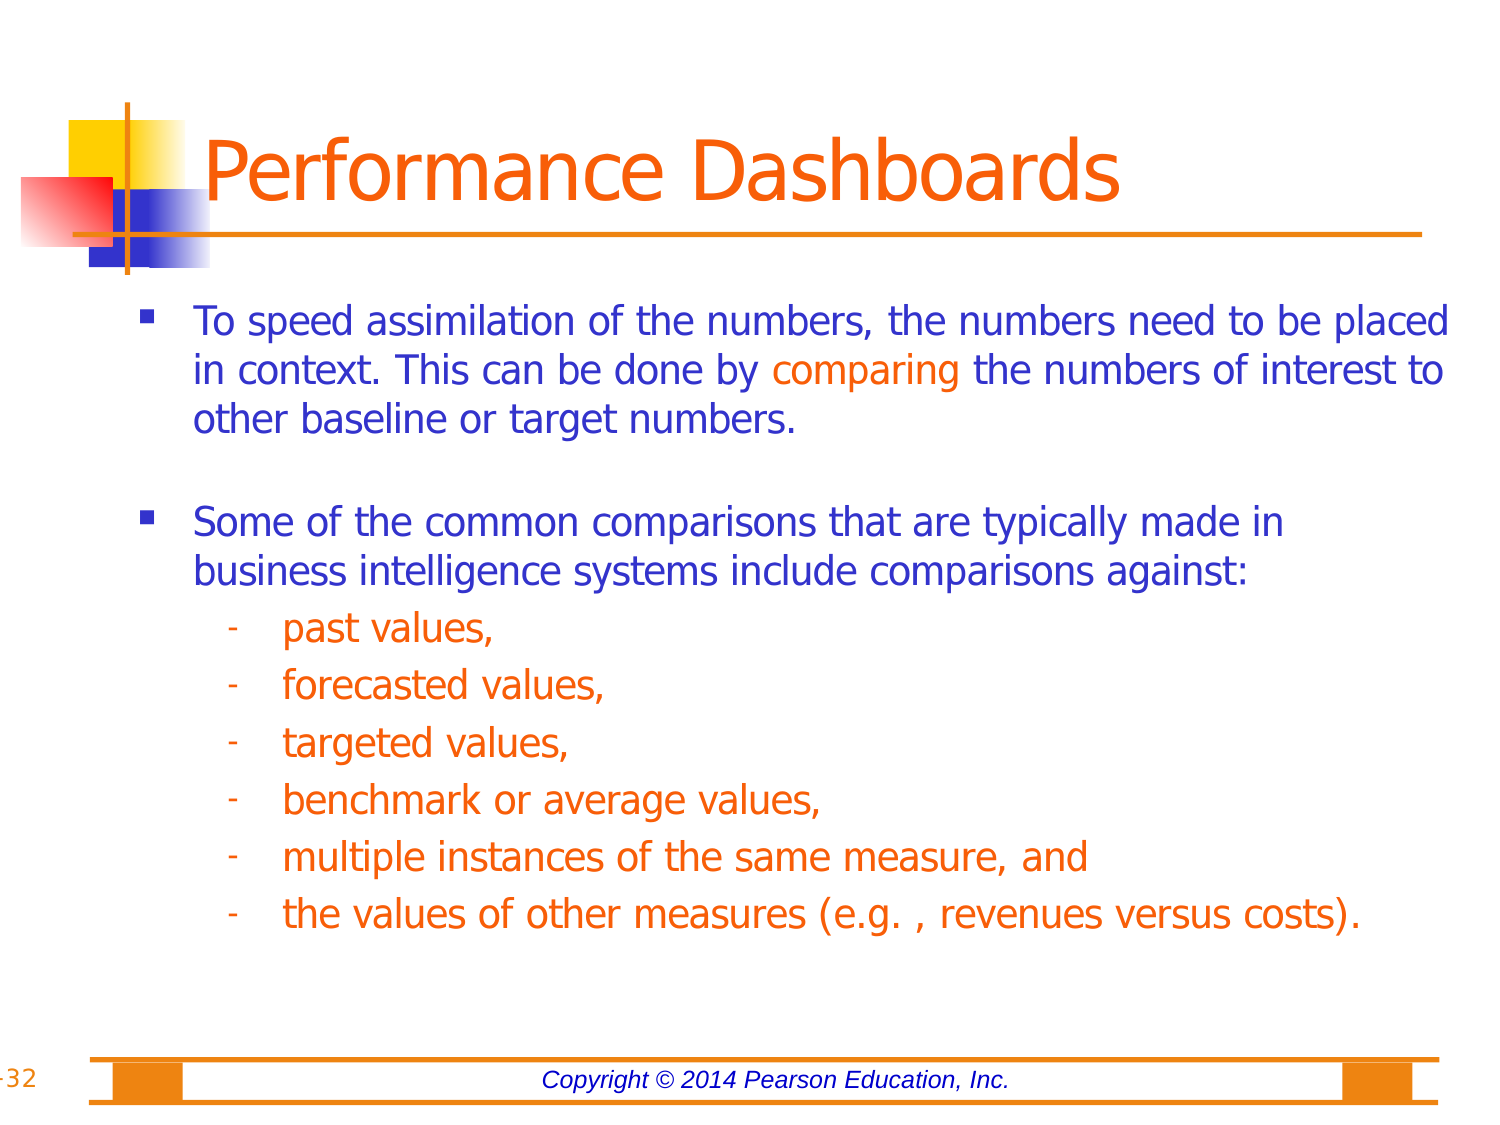

# Performance Dashboards
To speed assimilation of the numbers, the numbers need to be placed in context. This can be done by comparing the numbers of interest to other baseline or target numbers.

Some of the common comparisons that are typically made in business intelligence systems include comparisons against:
past values,
forecasted values,
targeted values,
benchmark or average values,
multiple instances of the same measure, and
the values of other measures (e.g. , revenues versus costs).